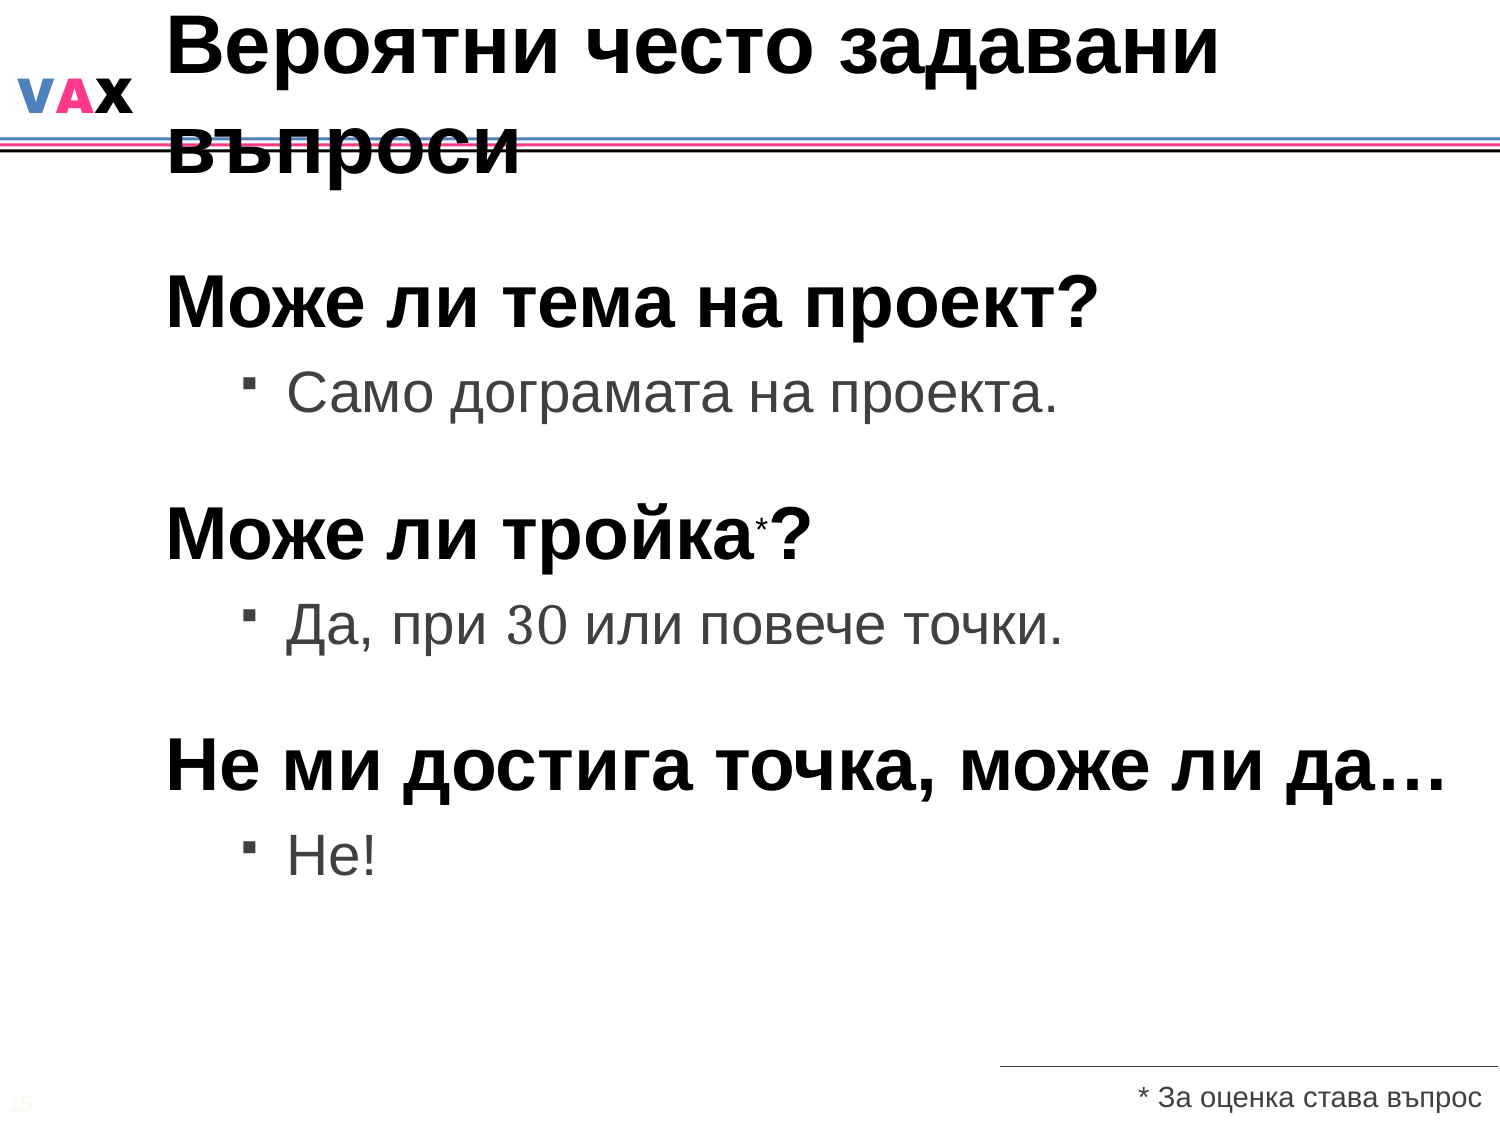

# Вероятни често задавани въпроси
Може ли тема на проект?
Само дограмата на проекта.
Може ли тройка*?
Да, при 30 или повече точки.
Не ми достига точка, може ли да…
Не!

* За оценка става въпрос